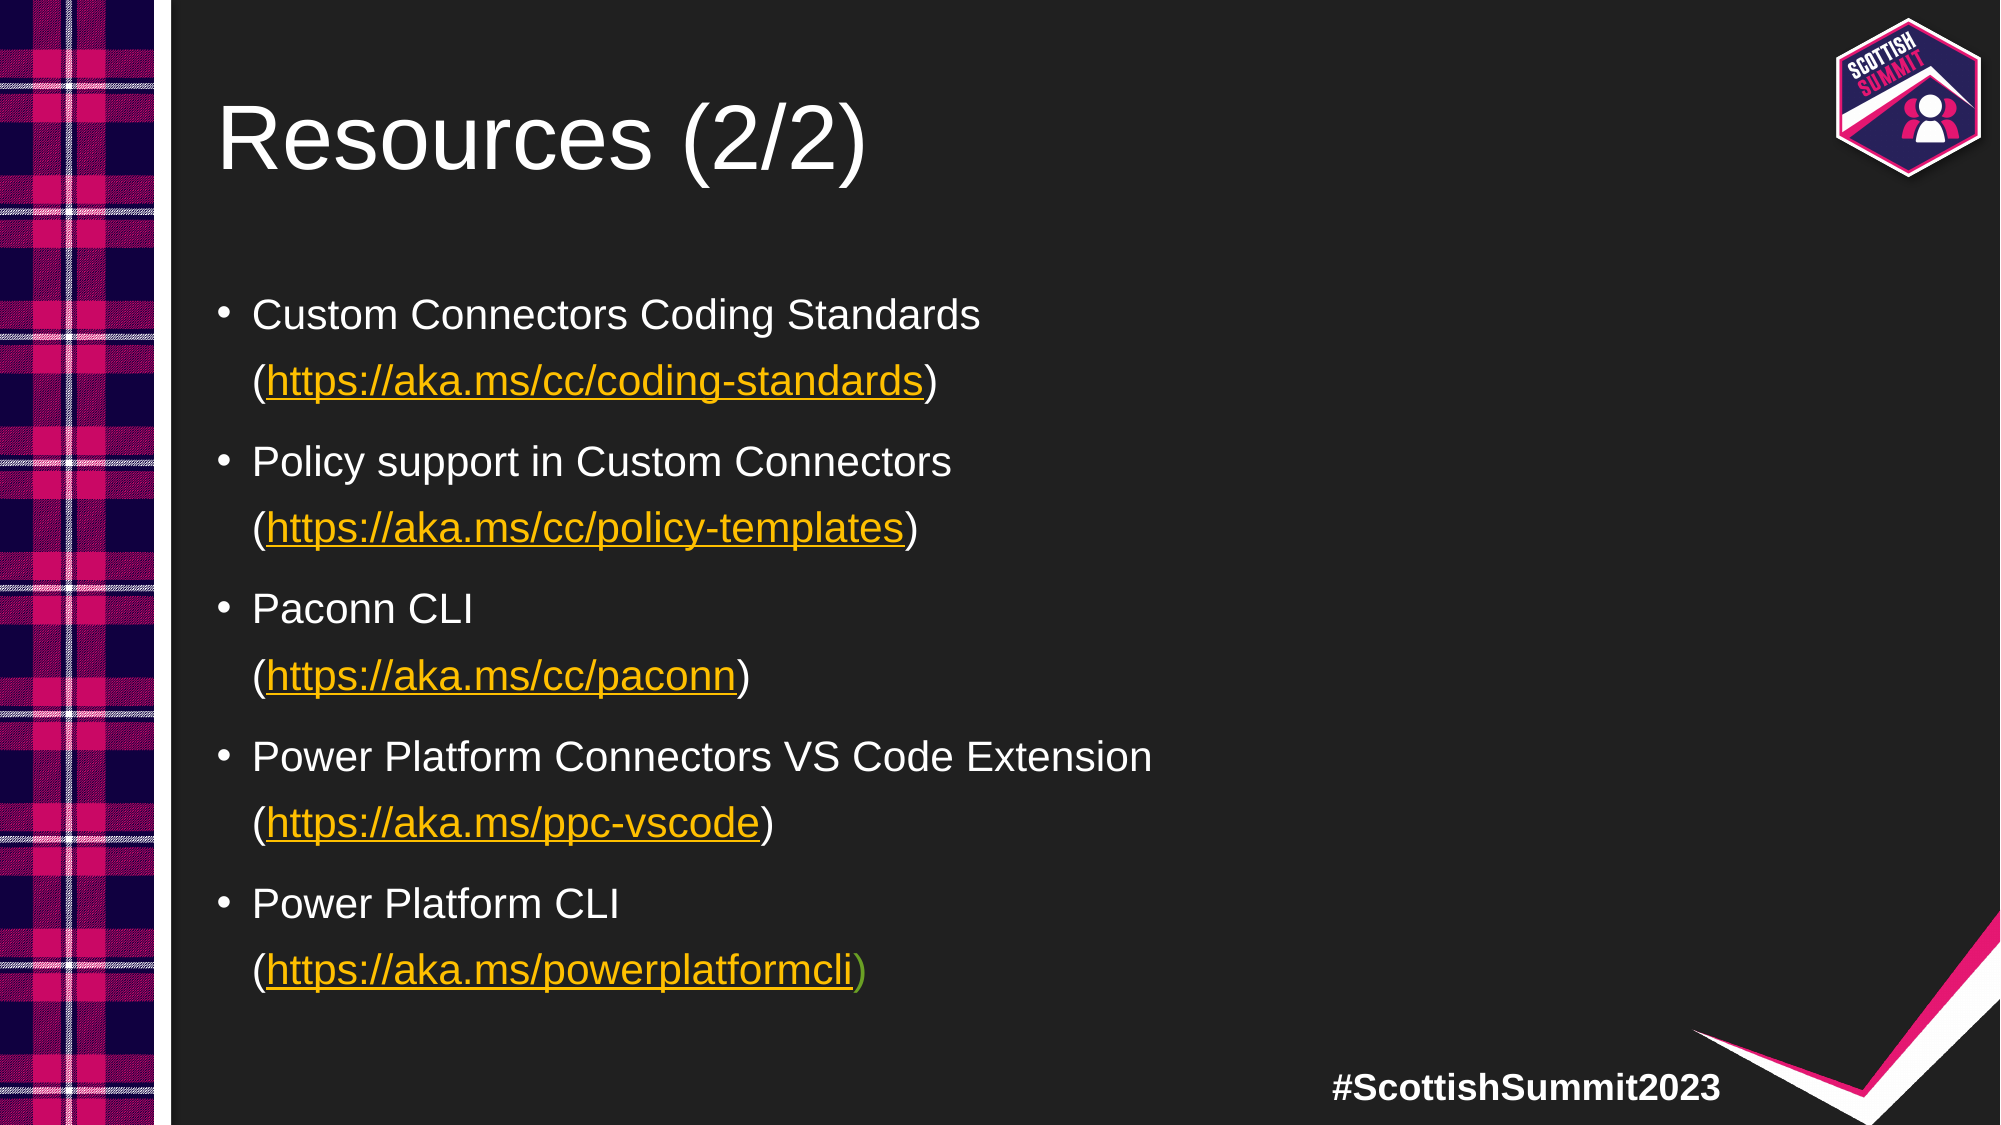

# Resources (2/2)
Custom Connectors Coding Standards
(https://aka.ms/cc/coding-standards)
Policy support in Custom Connectors
(https://aka.ms/cc/policy-templates)
Paconn CLI
(https://aka.ms/cc/paconn)
Power Platform Connectors VS Code Extension
(https://aka.ms/ppc-vscode)
Power Platform CLI
(https://aka.ms/powerplatformcli)